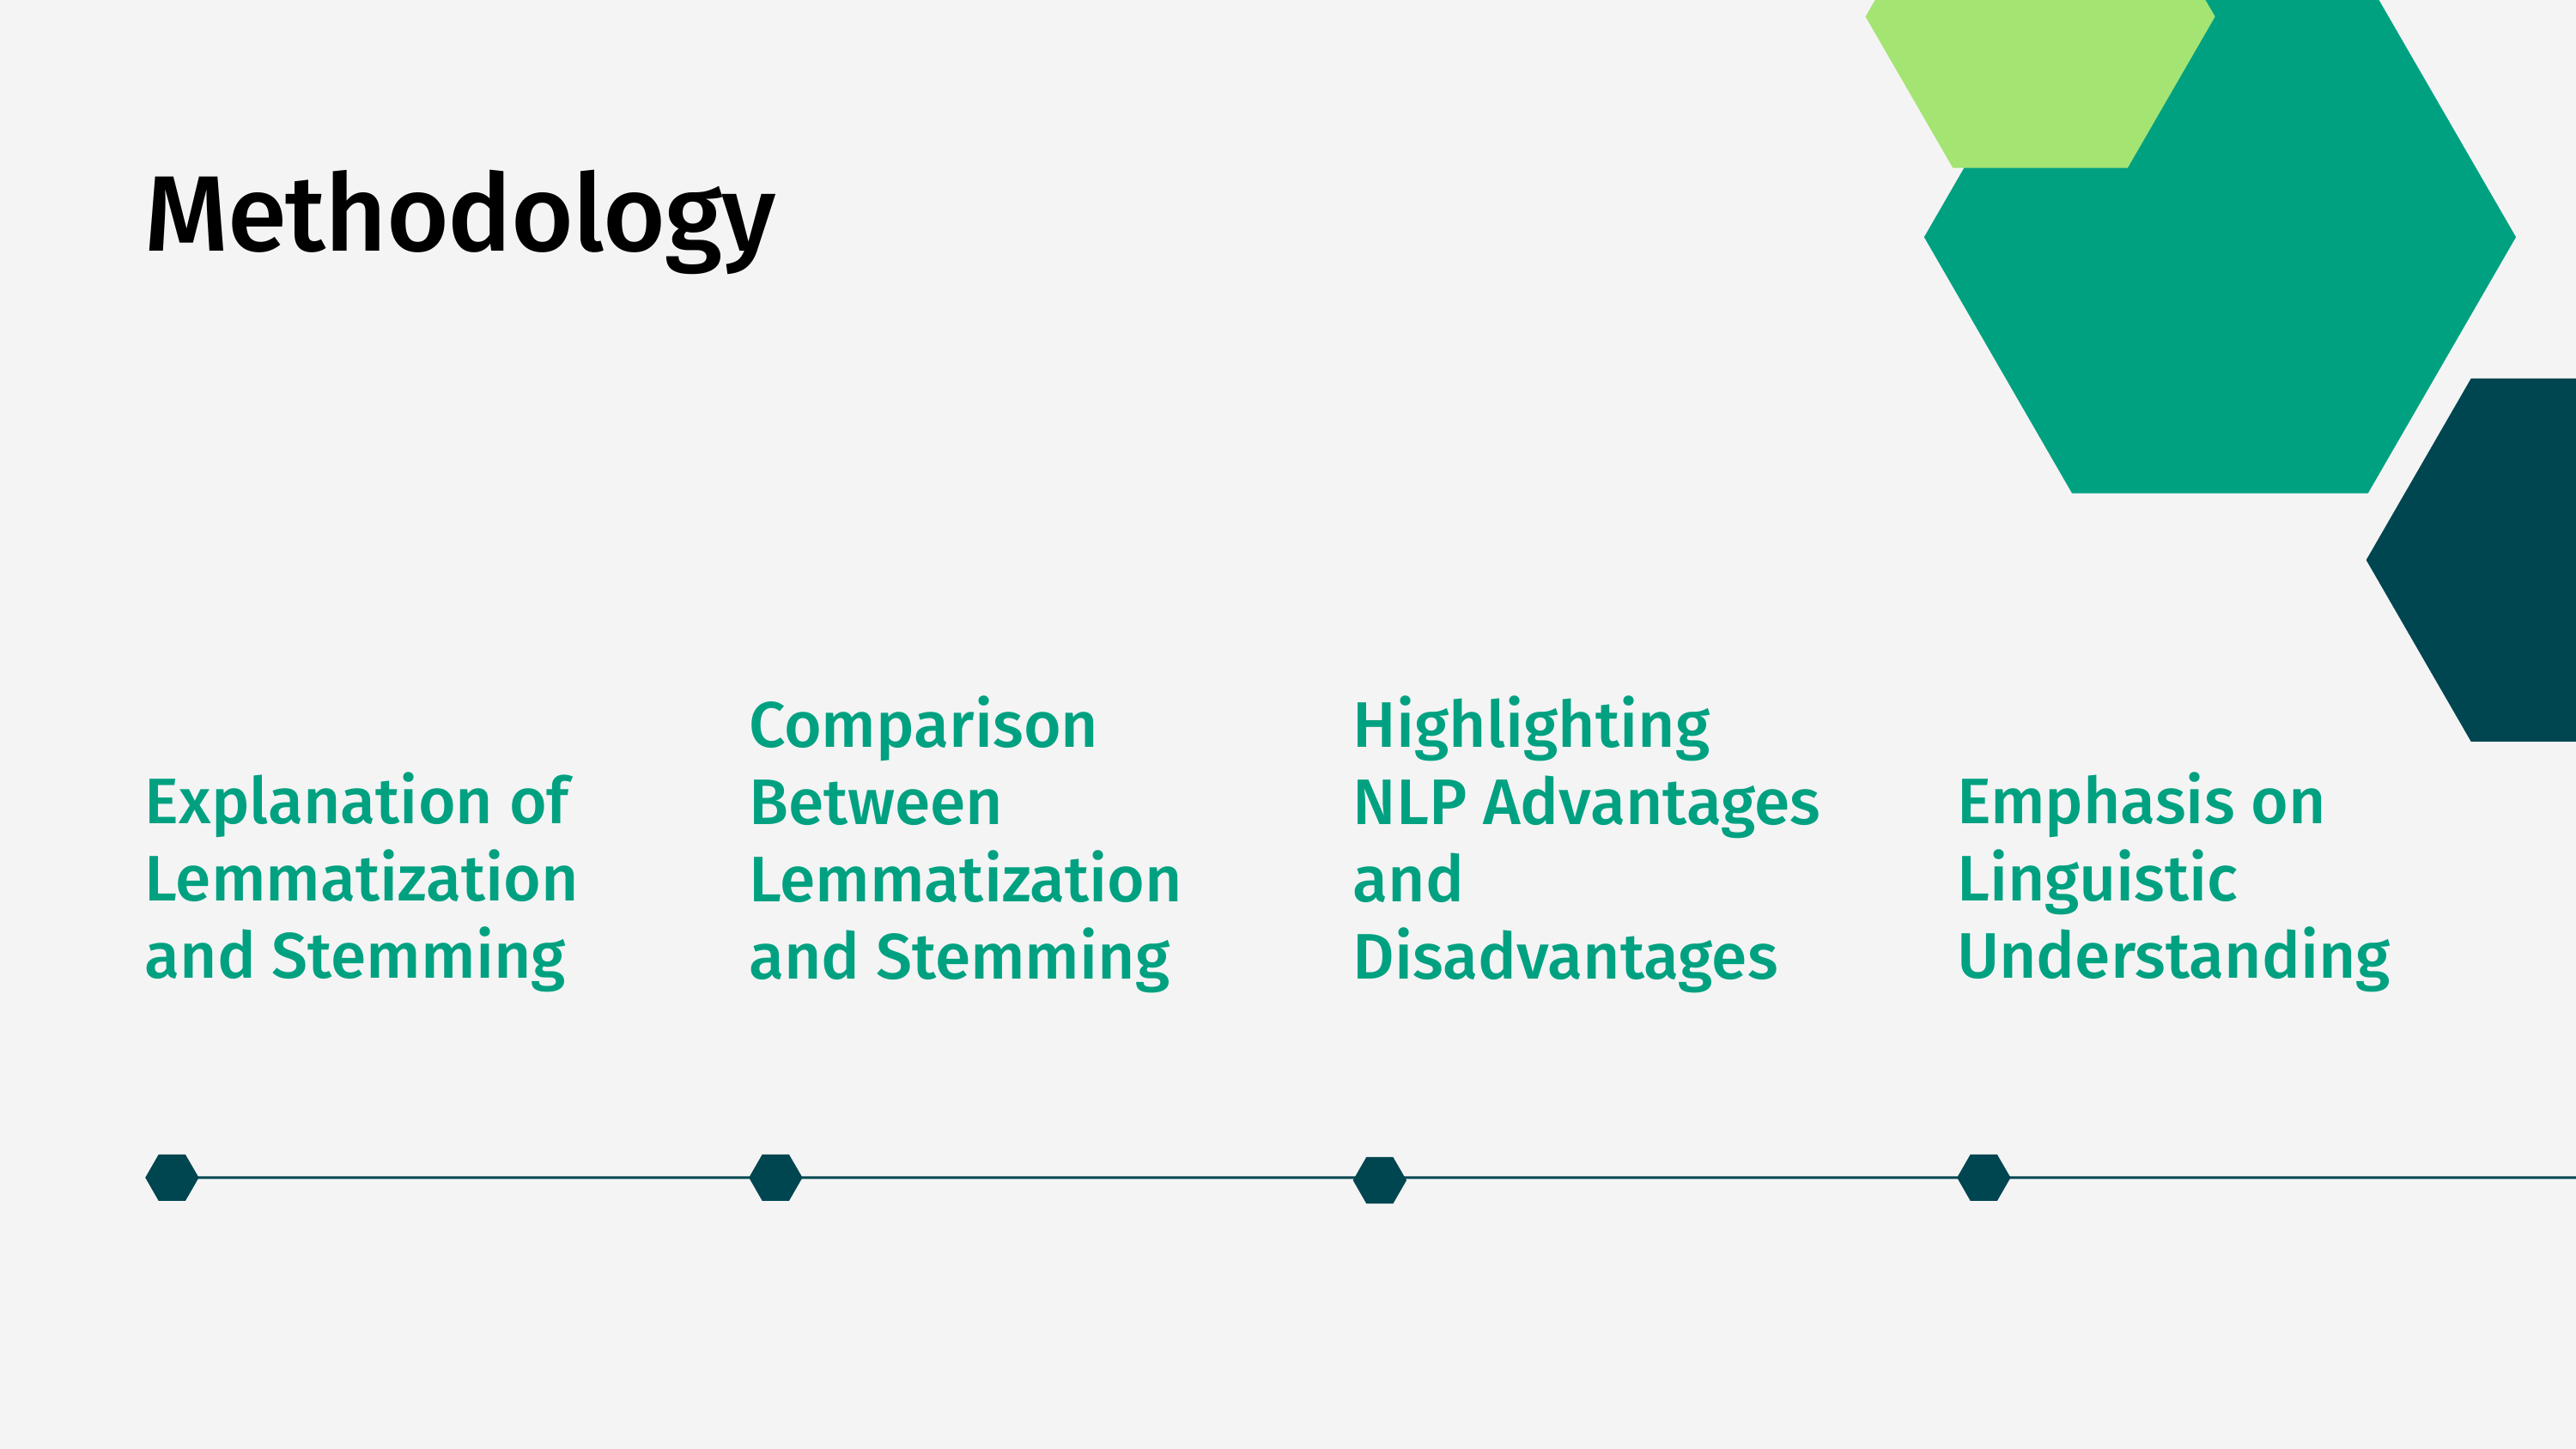

Methodology

Comparison Between Lemmatization and Stemming
Highlighting NLP Advantages and Disadvantages
Emphasis on Linguistic Understanding
Explanation of Lemmatization and Stemming